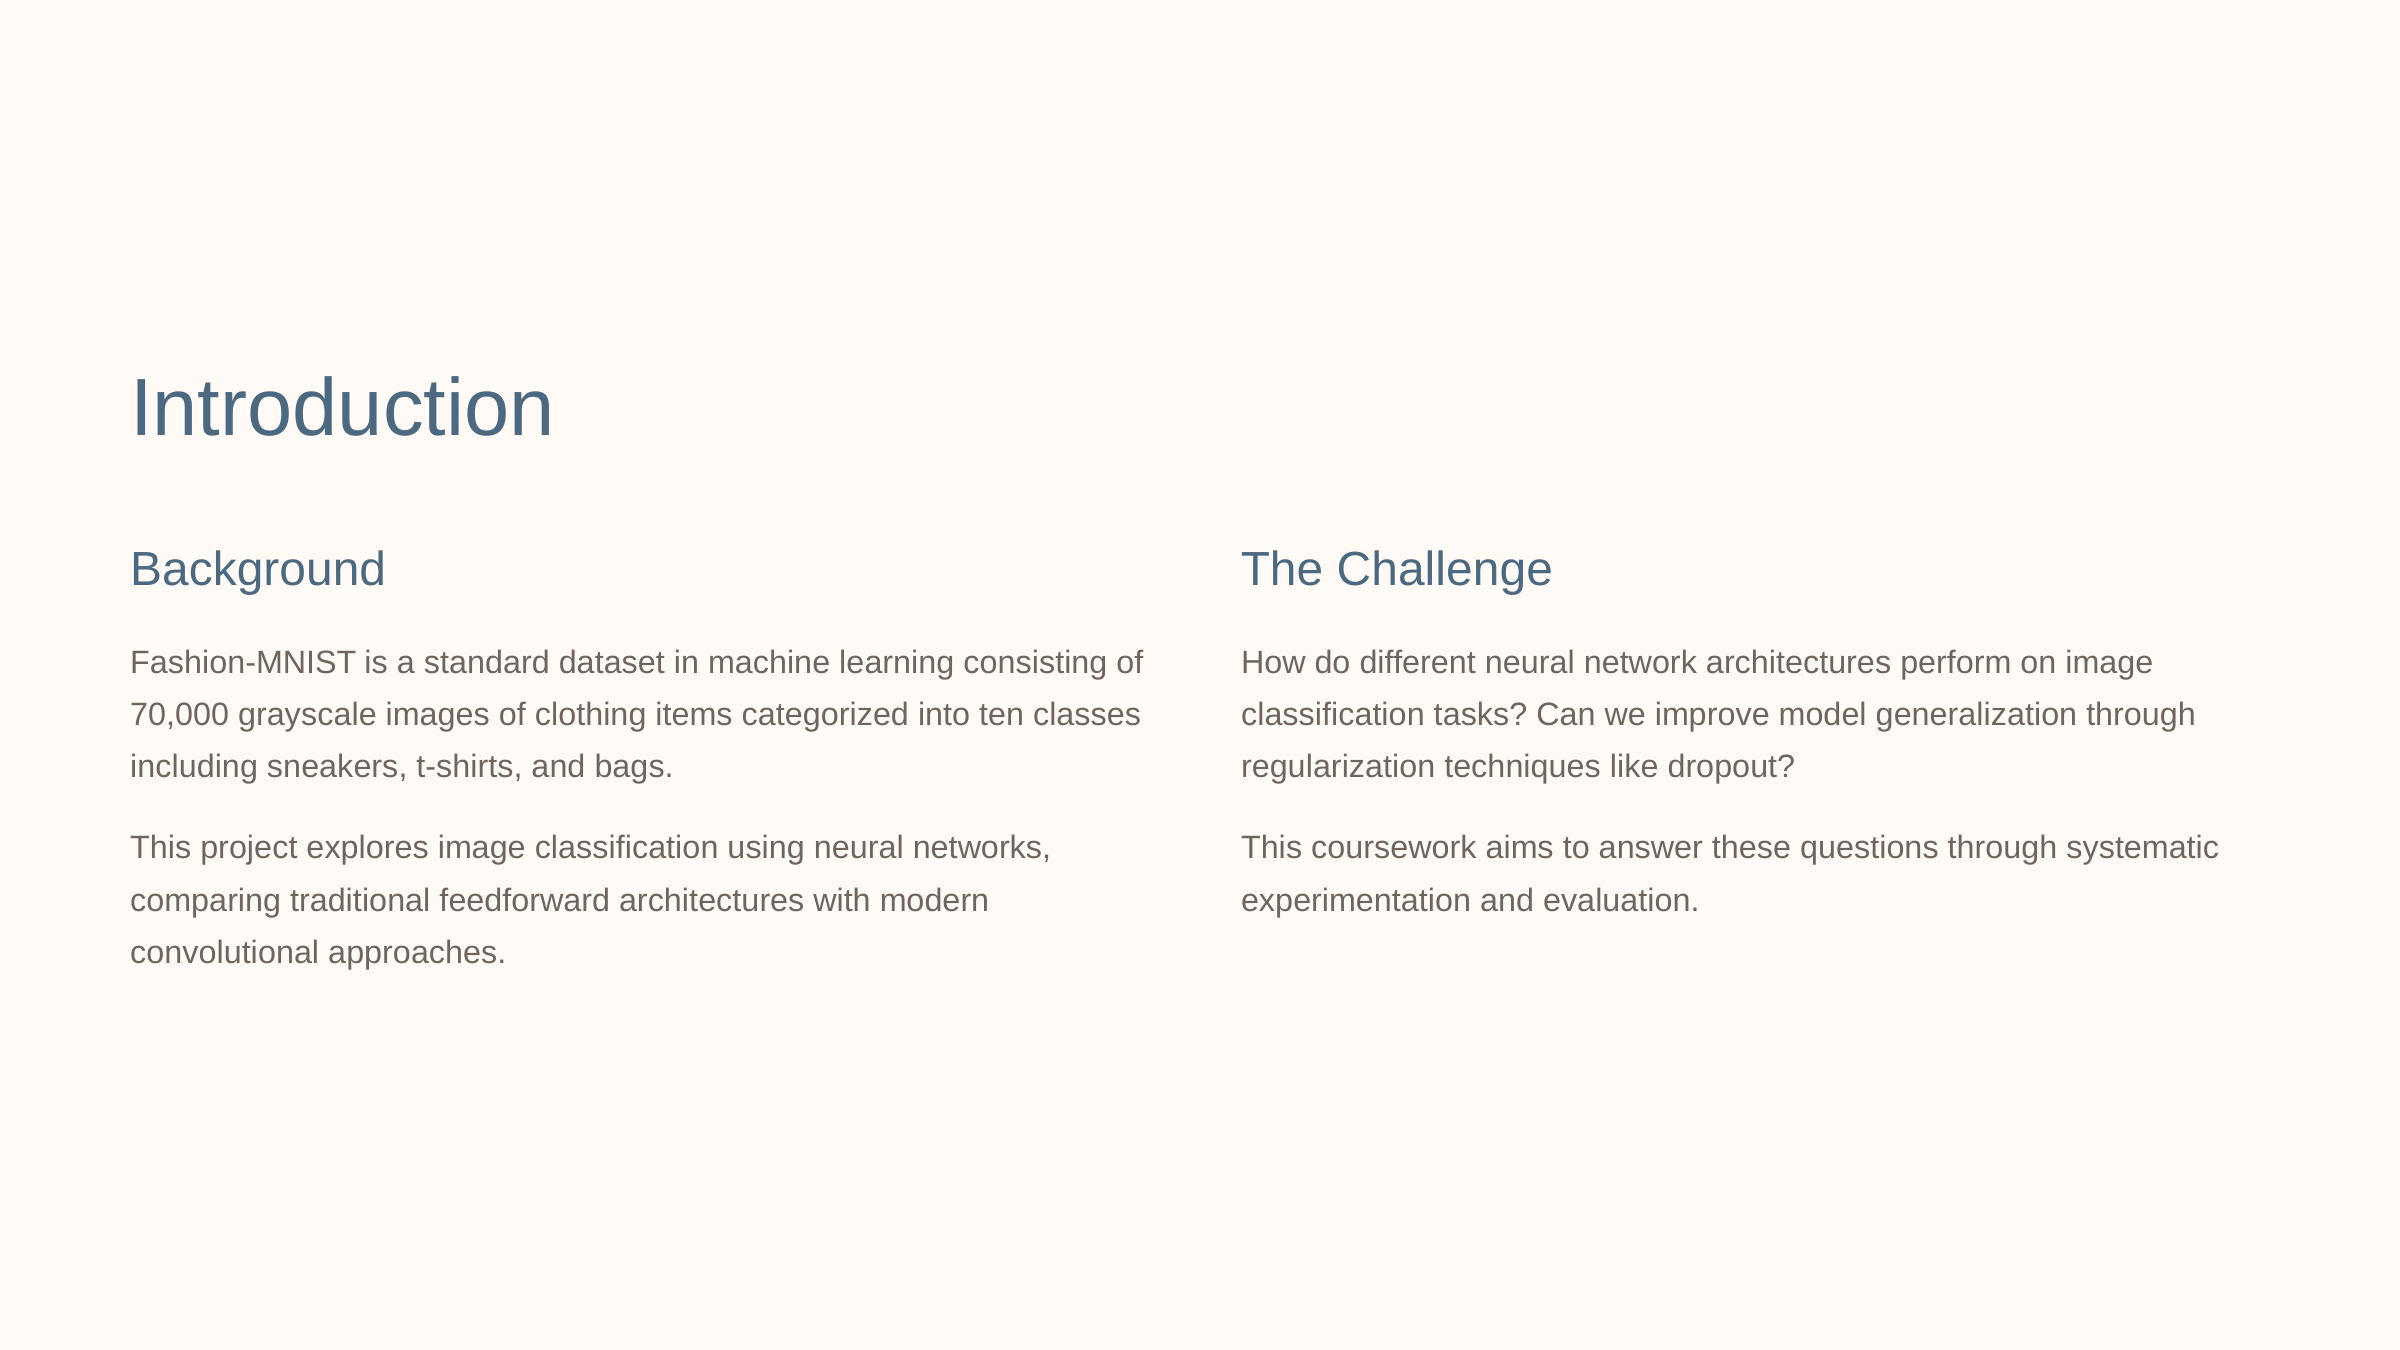

Introduction
Background
The Challenge
Fashion-MNIST is a standard dataset in machine learning consisting of 70,000 grayscale images of clothing items categorized into ten classes including sneakers, t-shirts, and bags.
How do different neural network architectures perform on image classification tasks? Can we improve model generalization through regularization techniques like dropout?
This project explores image classification using neural networks, comparing traditional feedforward architectures with modern convolutional approaches.
This coursework aims to answer these questions through systematic experimentation and evaluation.